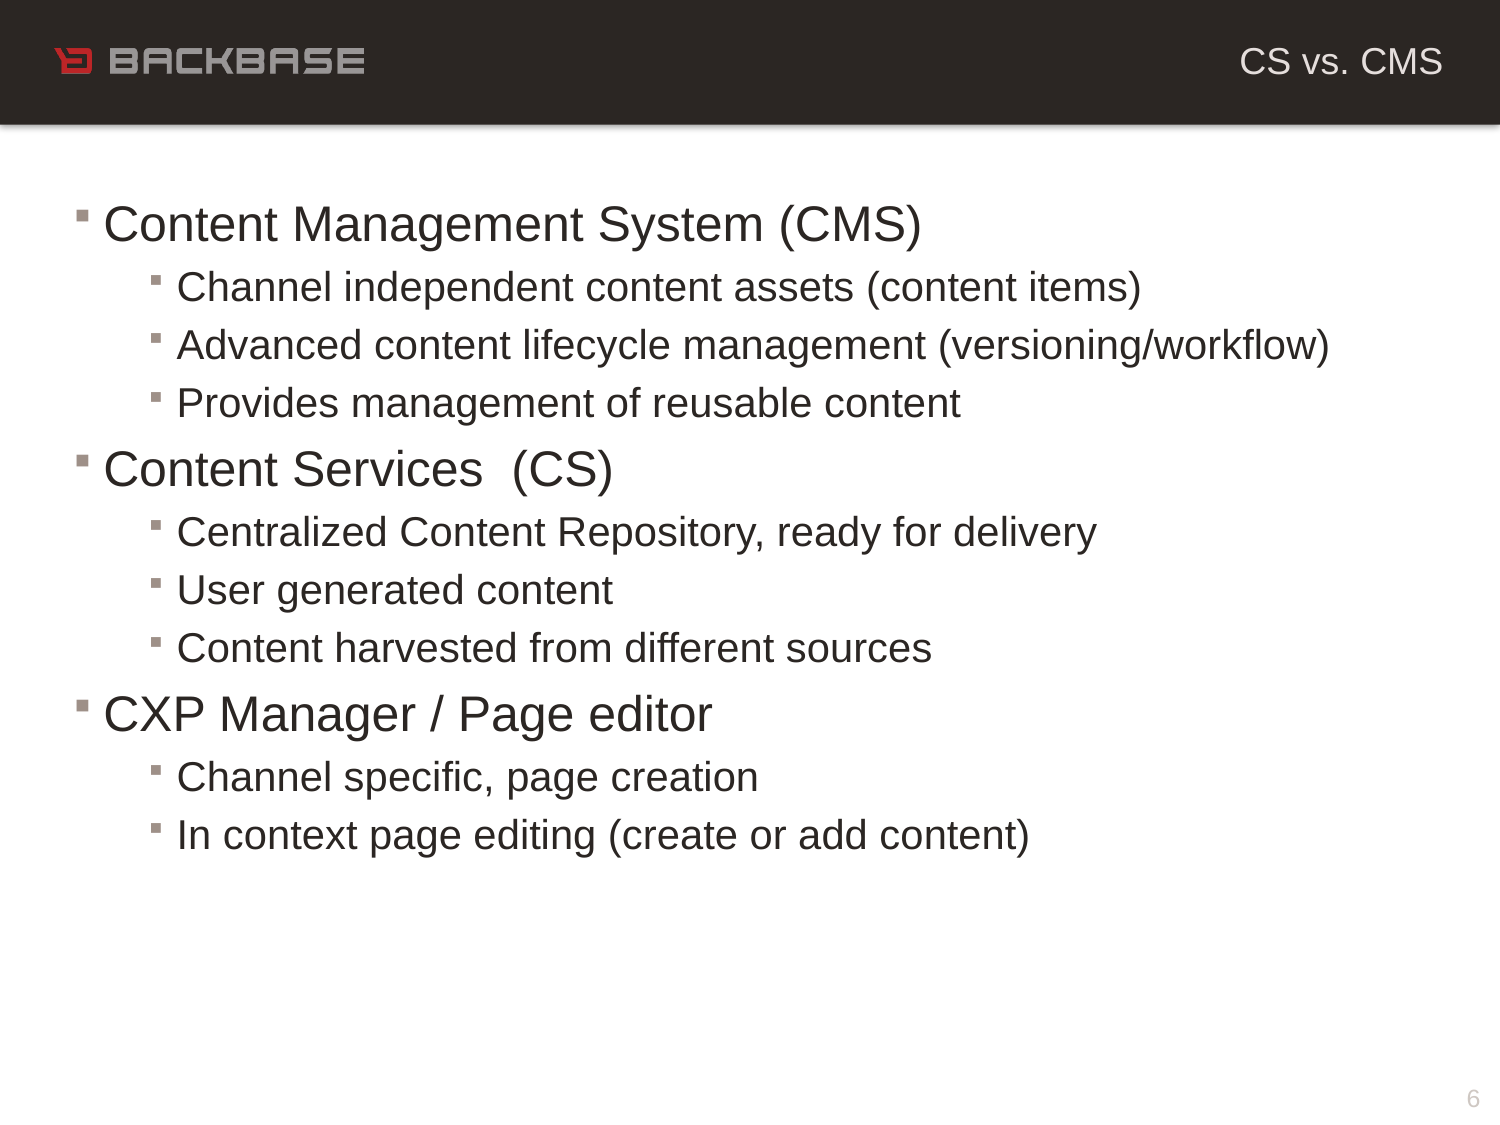

CS vs. CMS
Content Management System (CMS)
Channel independent content assets (content items)
Advanced content lifecycle management (versioning/workflow)
Provides management of reusable content
Content Services  (CS)
Centralized Content Repository, ready for delivery
User generated content
Content harvested from different sources
CXP Manager / Page editor
Channel specific, page creation
In context page editing (create or add content)

6